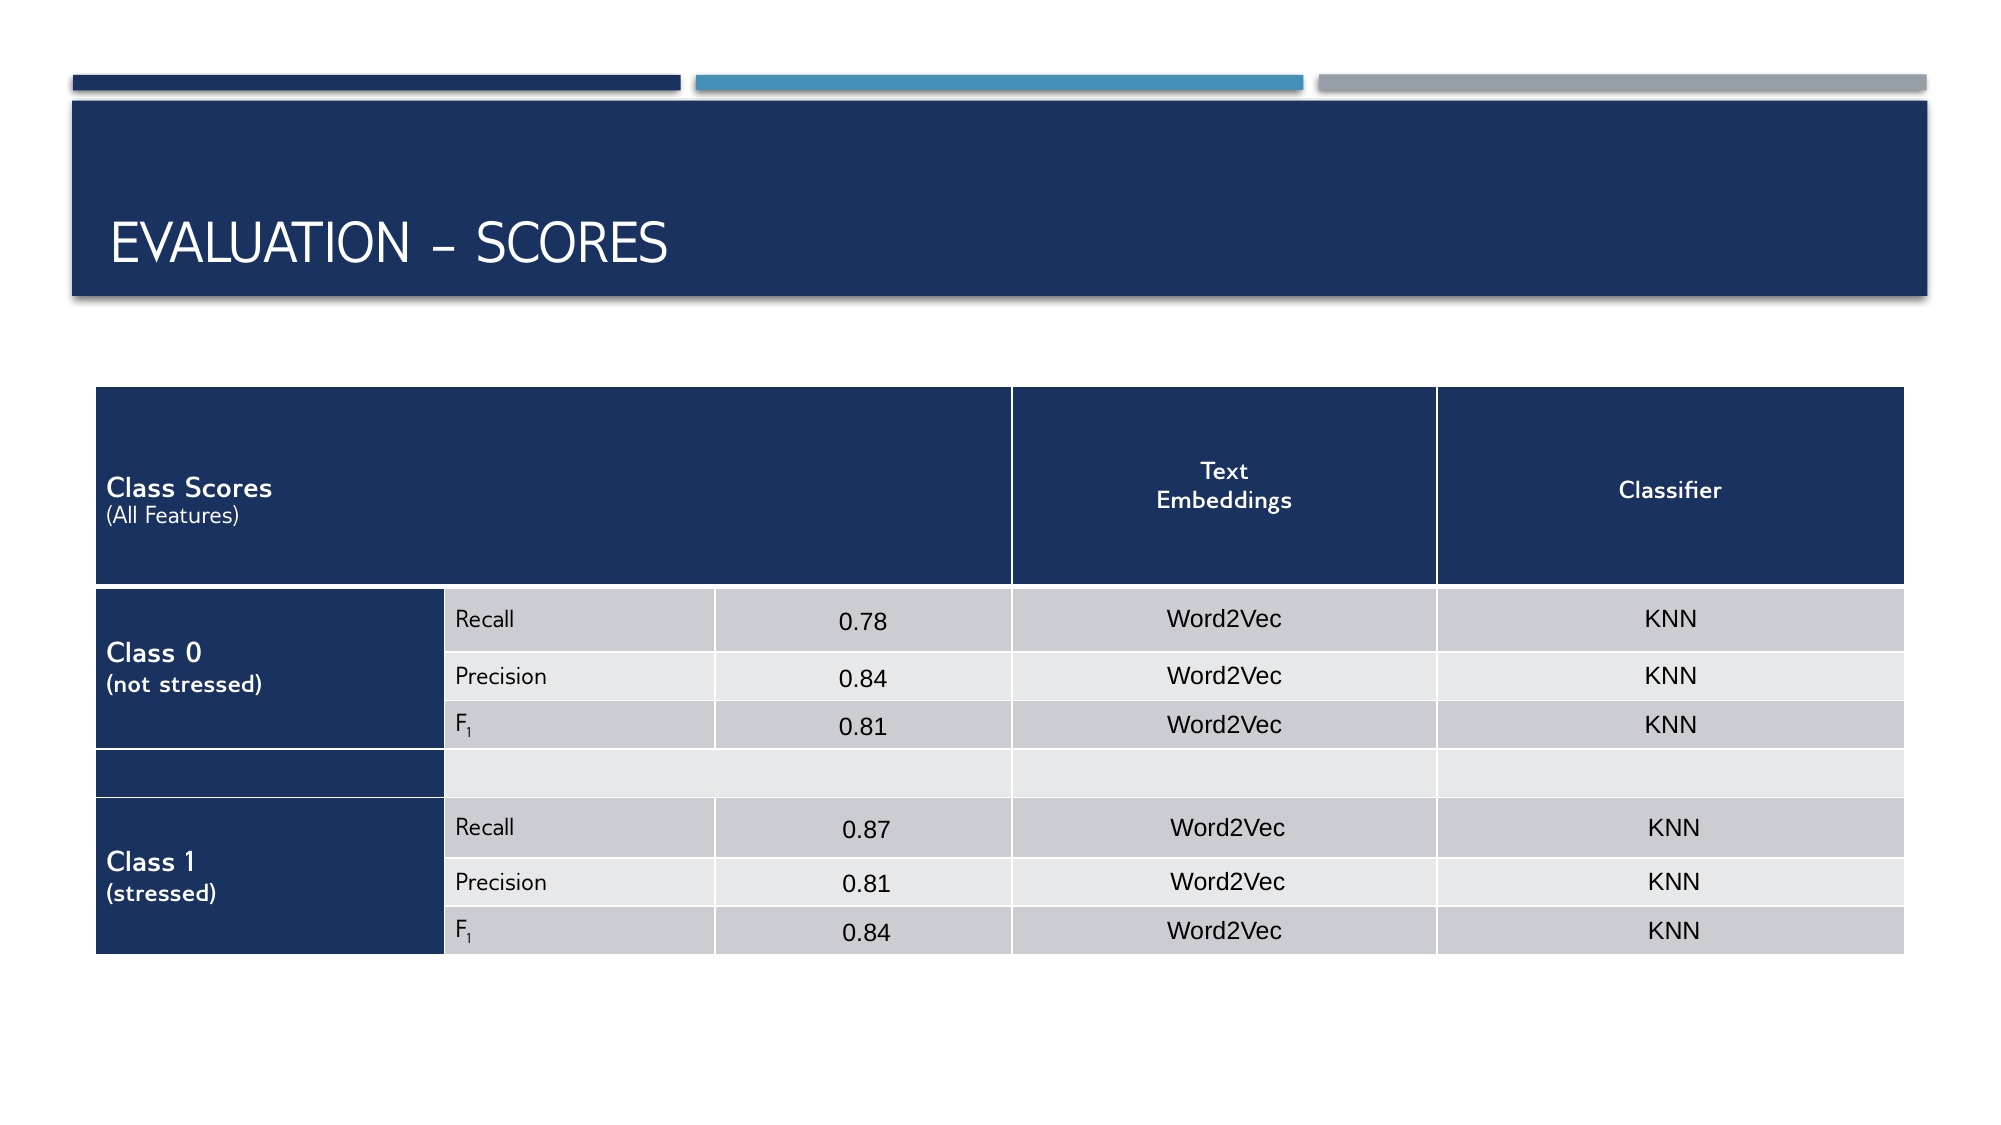

# Evaluation – scores
| Class Scores (All Features) |  |  | Text Embeddings | Classifier |
| --- | --- | --- | --- | --- |
| Class 0 (not stressed) | Recall | 0.78 | Word2Vec | KNN |
|  | Precision | 0.84 | Word2Vec | KNN |
|  | F1 | 0.81 | Word2Vec | KNN |
|  |  |  |  |  |
| Class 1 (stressed) | Recall | 0.87 | Word2Vec | KNN |
|  | Precision | 0.81 | Word2Vec | KNN |
|  | F1 | 0.84 | Word2Vec | KNN |